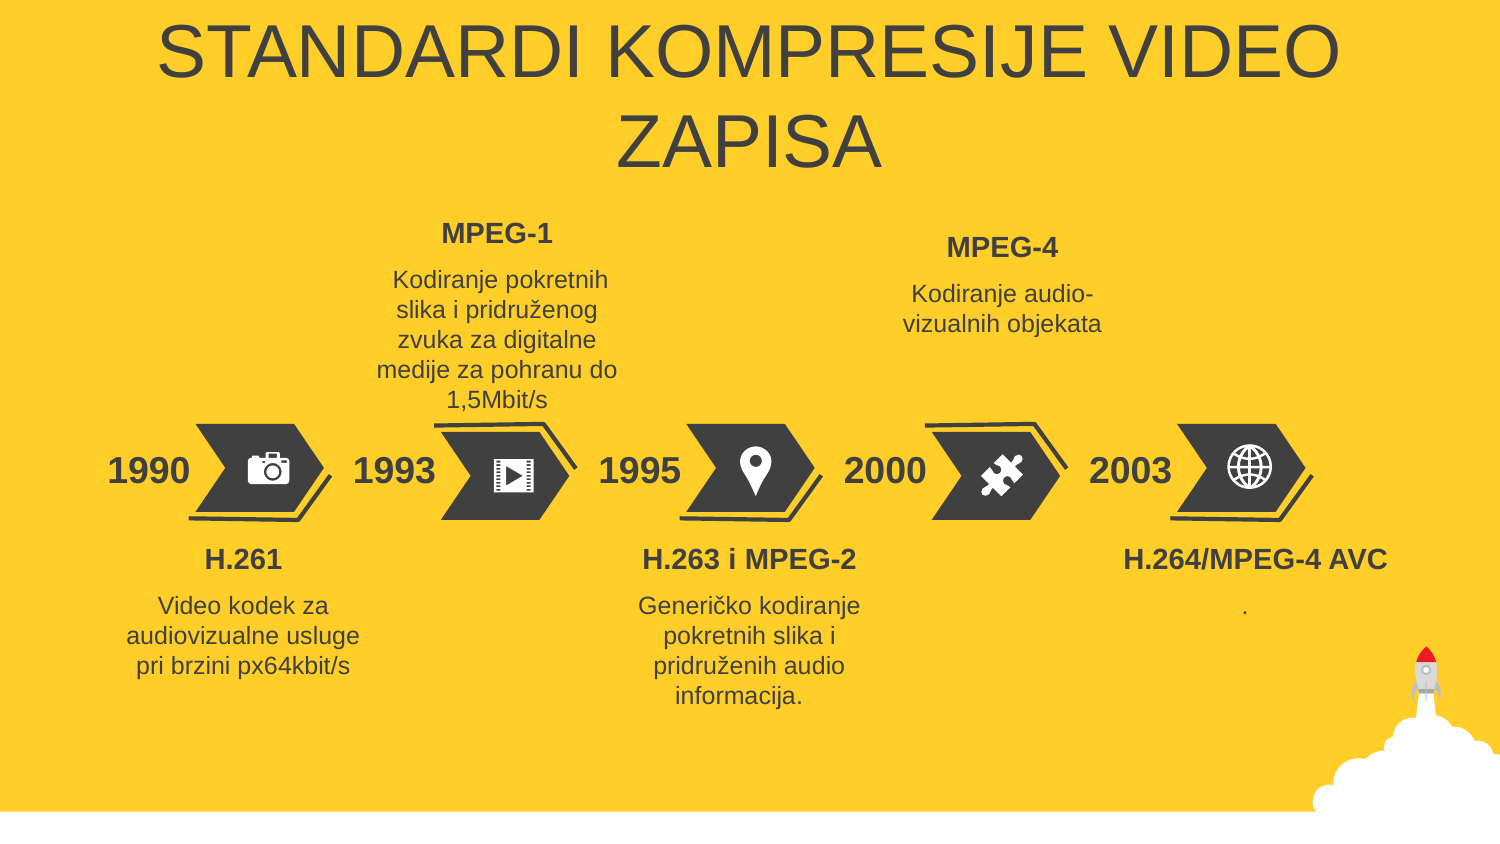

STANDARDI KOMPRESIJE VIDEO ZAPISA
MPEG-1
 Kodiranje pokretnih slika i pridruženog zvuka za digitalne medije za pohranu do 1,5Mbit/s
MPEG-4
Kodiranje audio-vizualnih objekata

1990
1993
1995
2000
2003

H.261
Video kodek za audiovizualne usluge pri brzini px64kbit/s
H.263 i MPEG-2
Generičko kodiranje pokretnih slika i pridruženih audio informacija.
H.264/MPEG-4 AVC
.